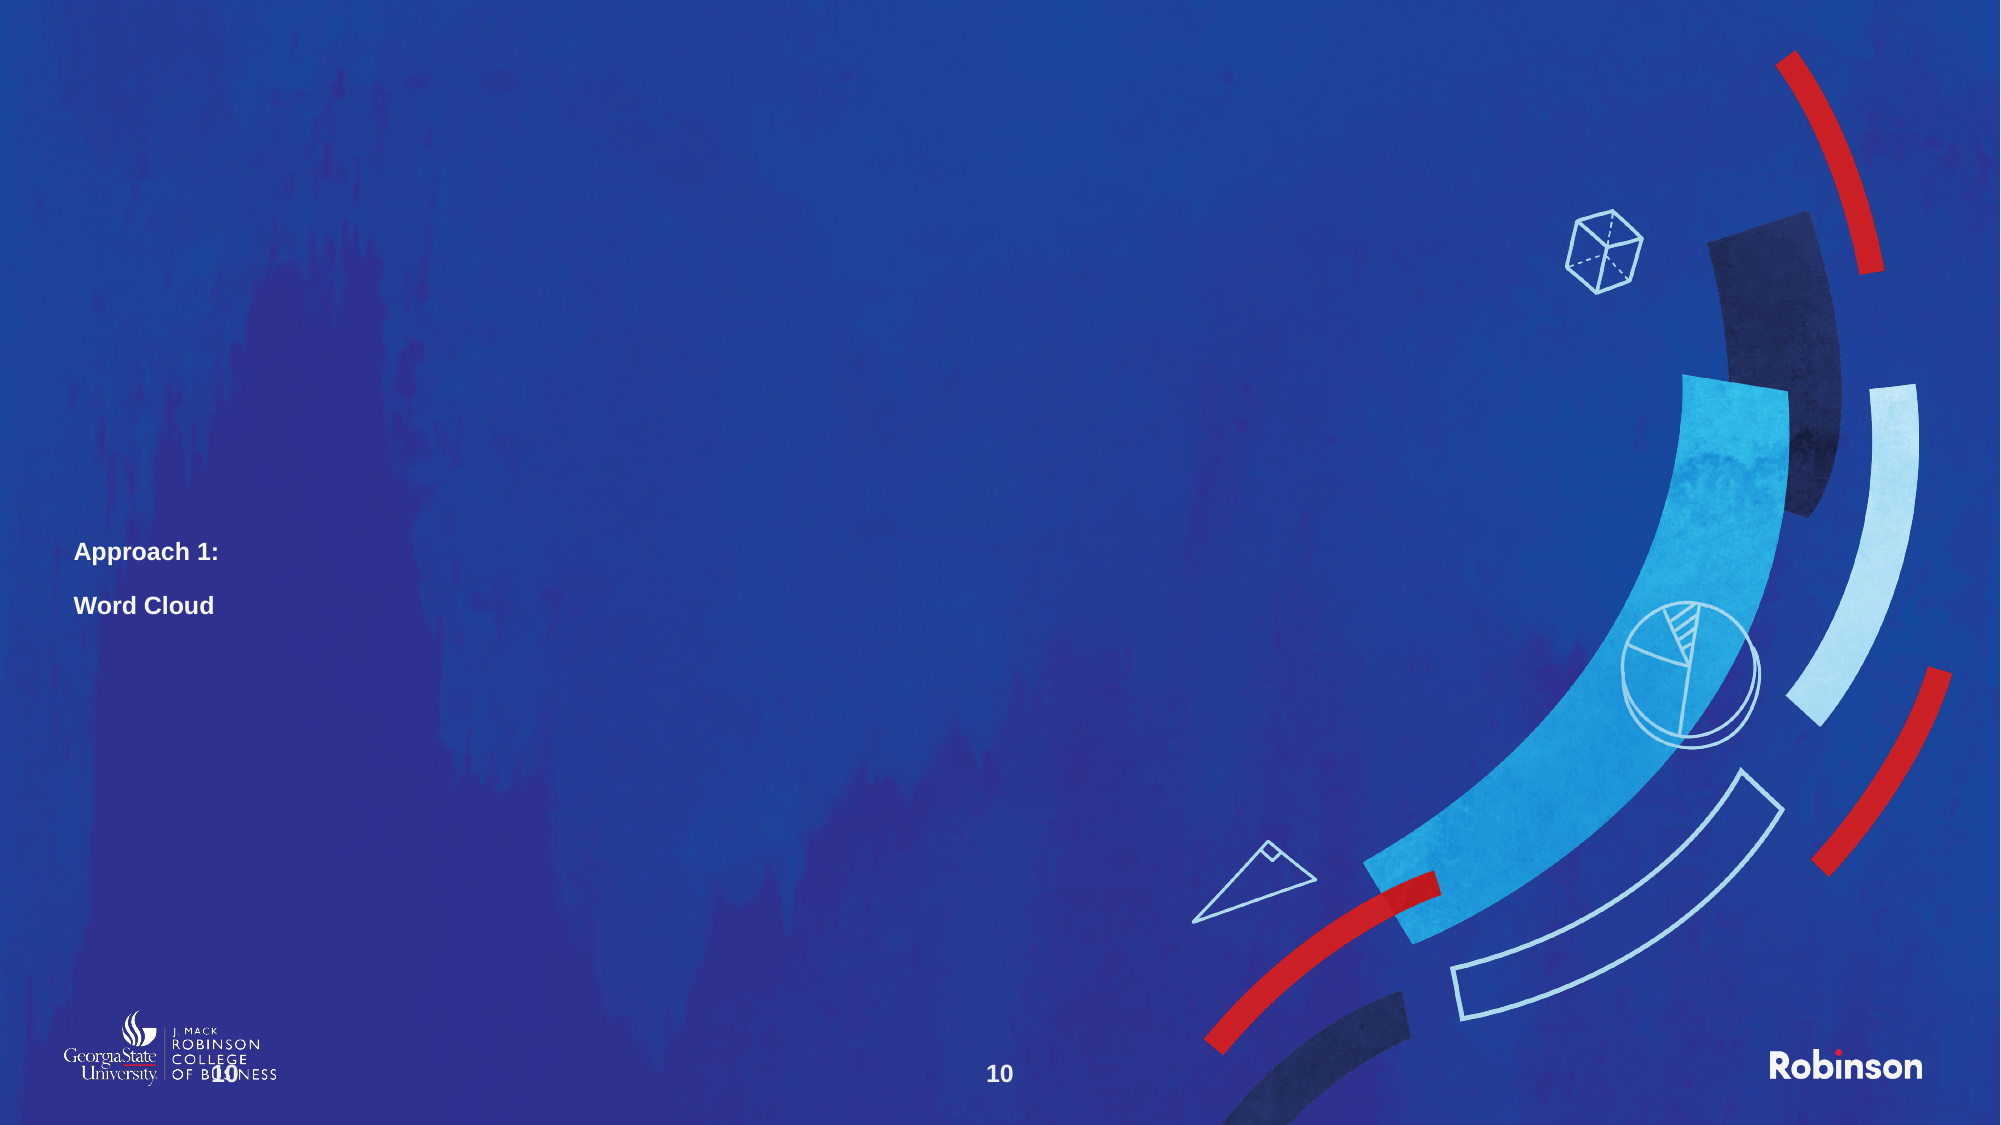

# Approach 1: Word Cloud
10
10